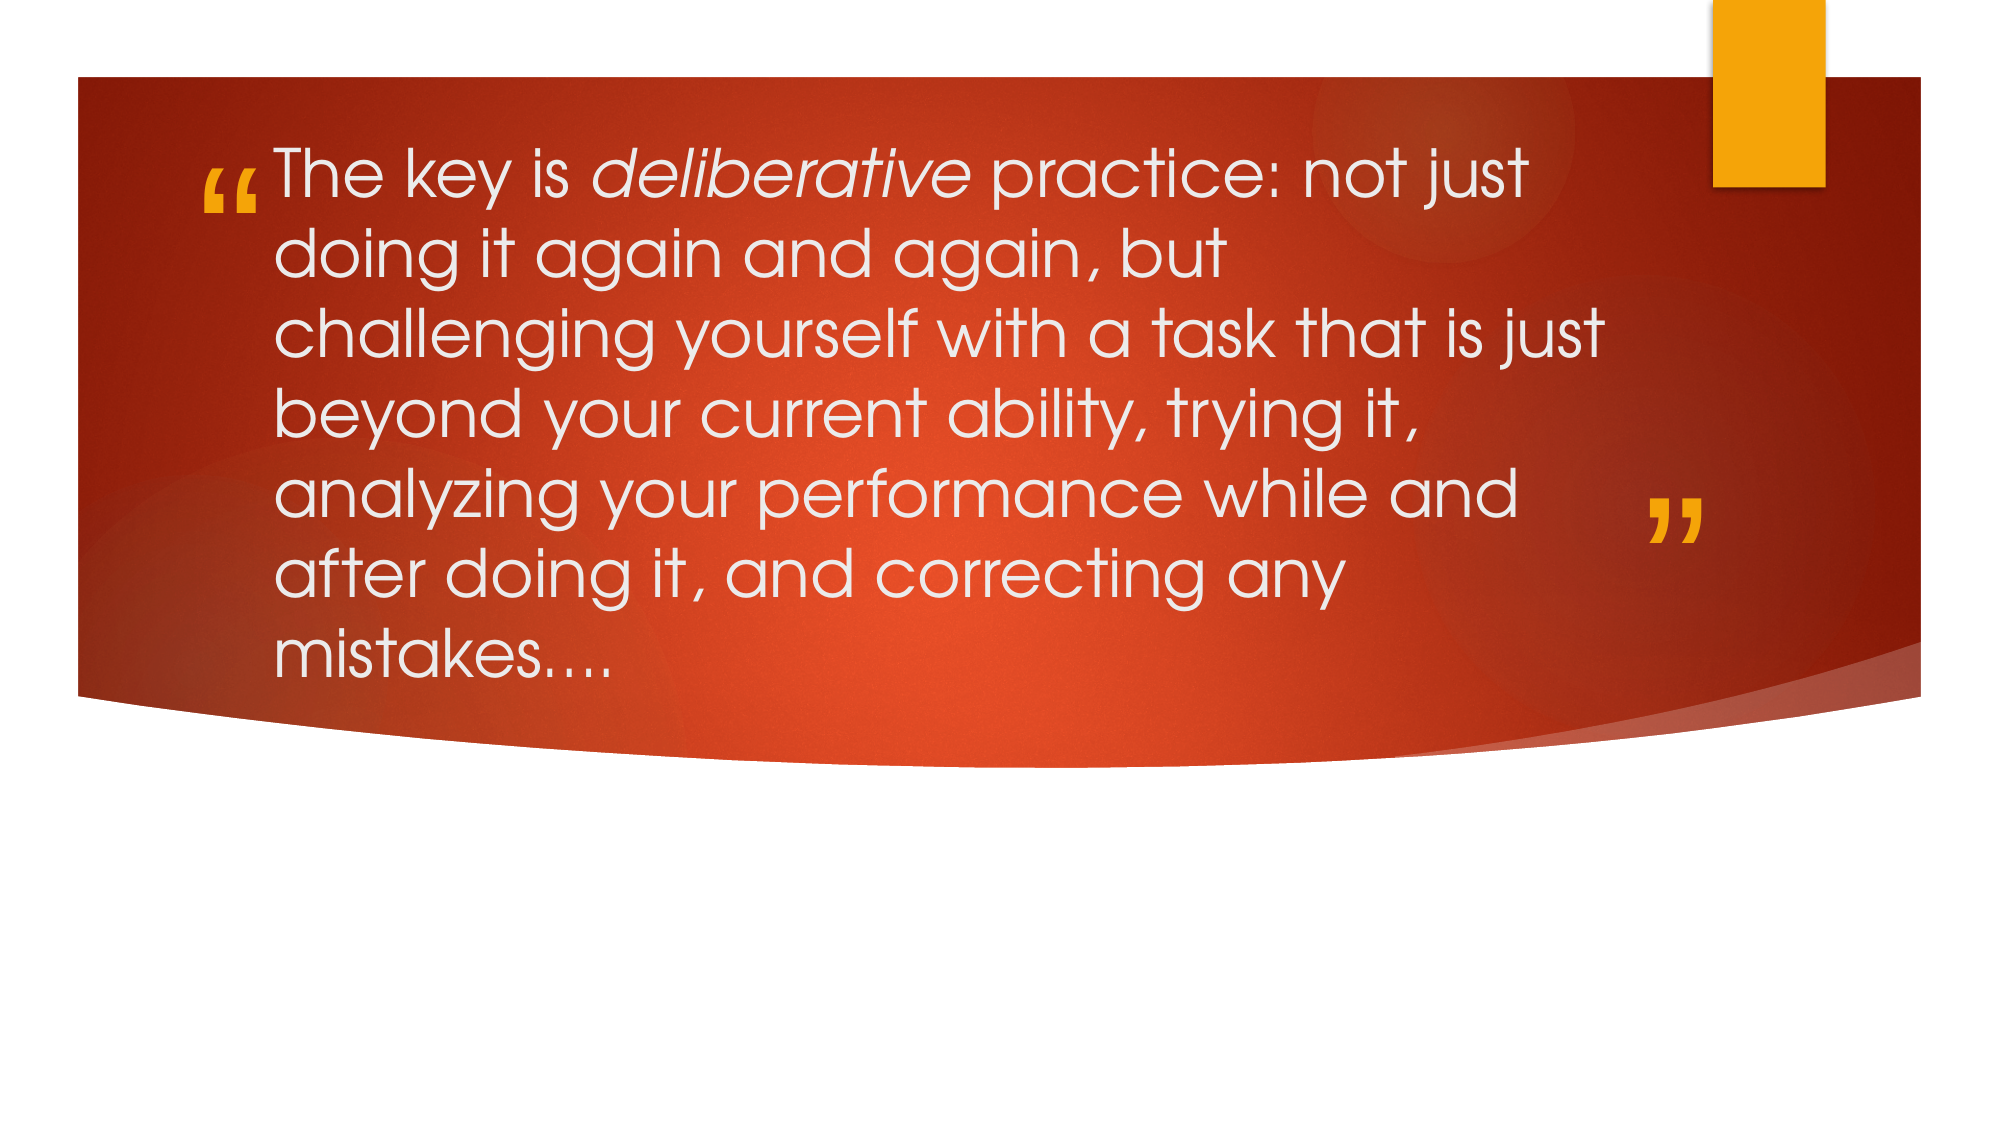

# The key is deliberative practice: not just doing it again and again, but challenging yourself with a task that is just beyond your current ability, trying it, analyzing your performance while and after doing it, and correcting any mistakes….